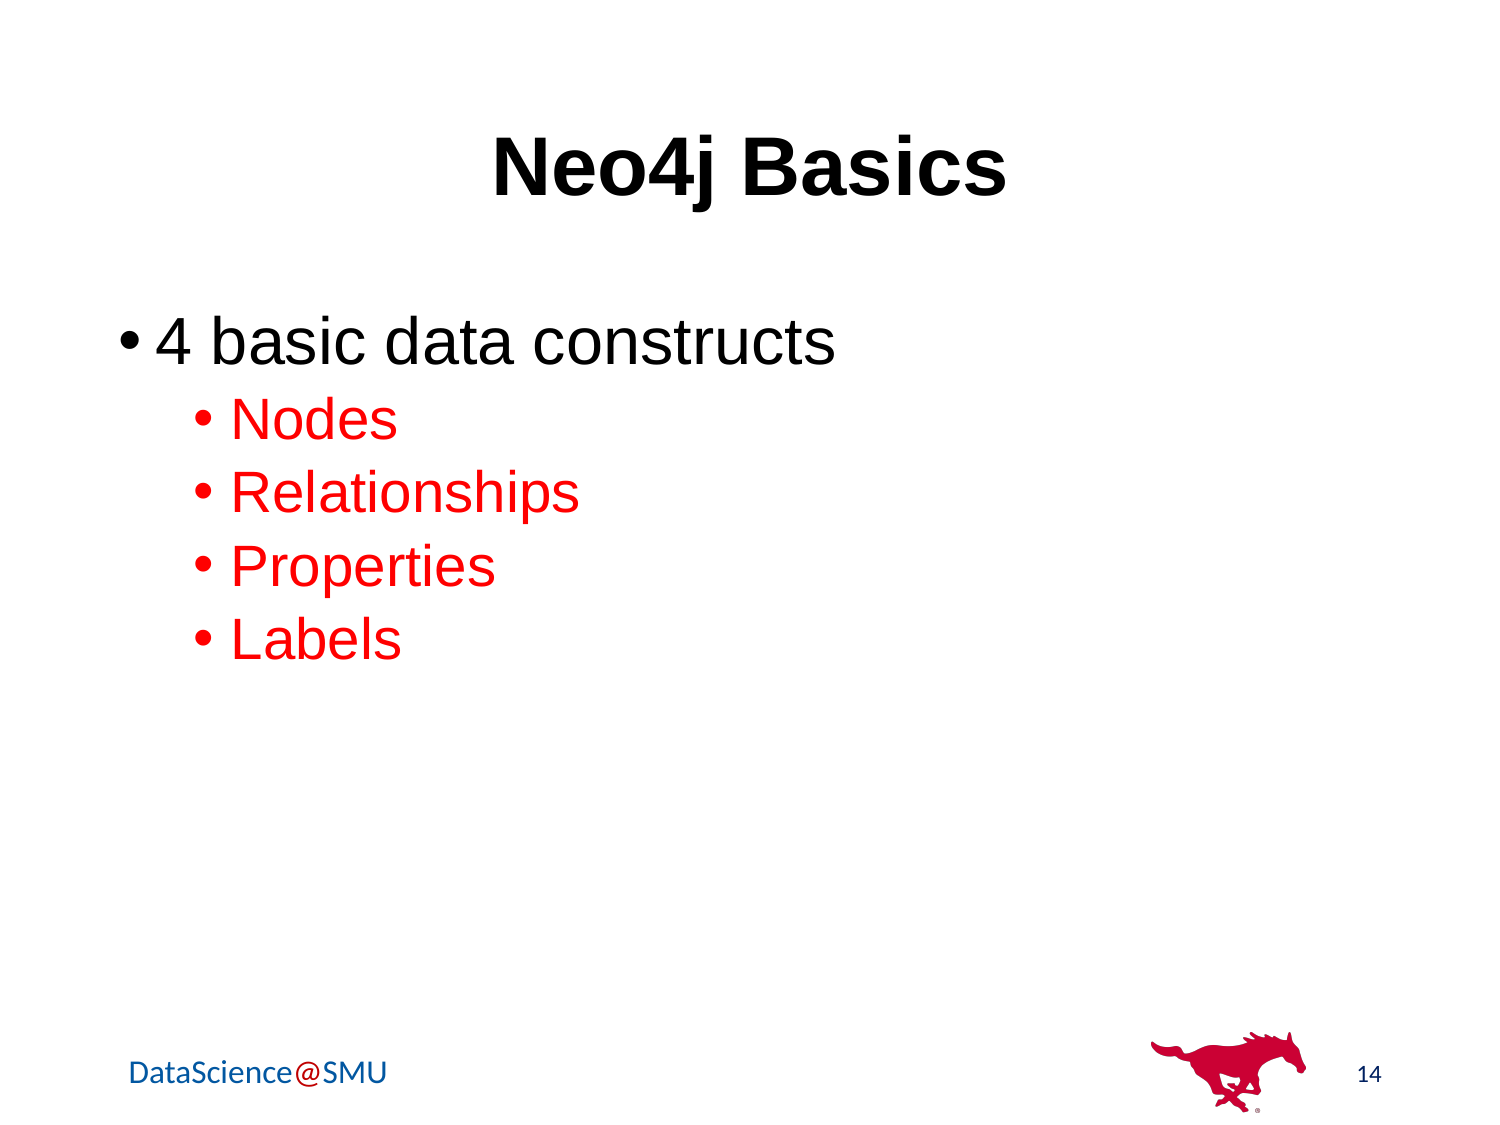

# Neo4j Basics
4 basic data constructs
Nodes
Relationships
Properties
Labels
14